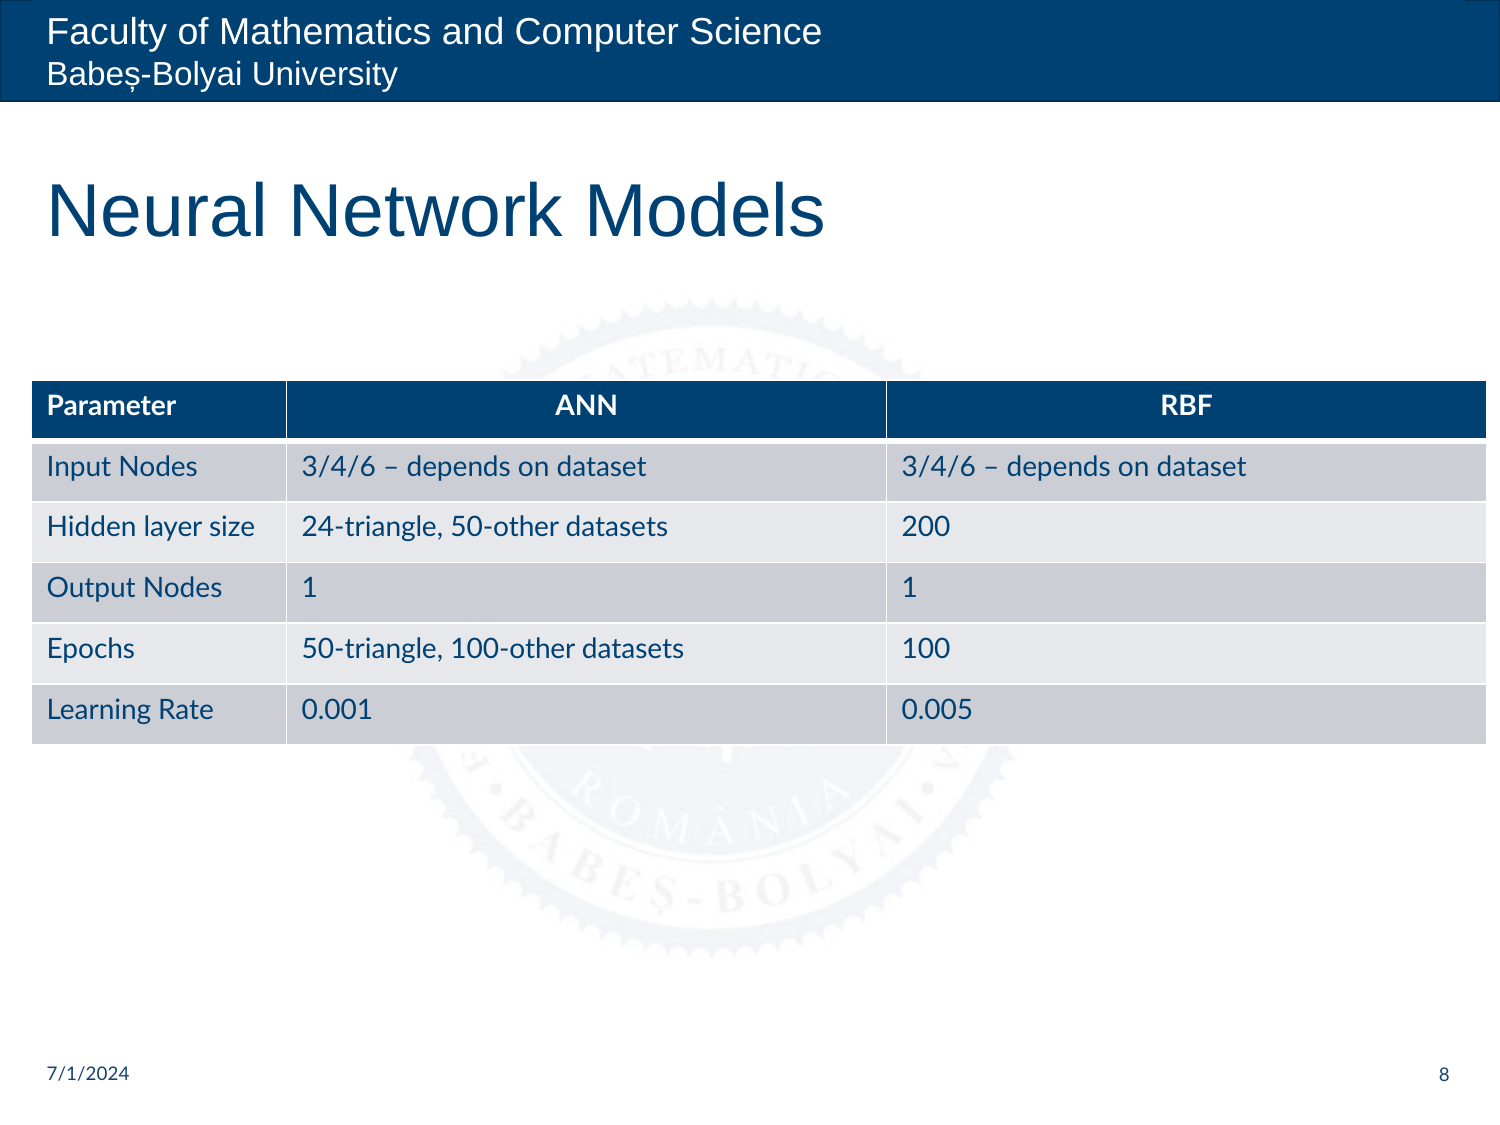

# Neural Network Models
| Parameter | ANN | RBF |
| --- | --- | --- |
| Input Nodes | 3/4/6 – depends on dataset | 3/4/6 – depends on dataset |
| Hidden layer size | 24-triangle, 50-other datasets | 200 |
| Output Nodes | 1 | 1 |
| Epochs | 50-triangle, 100-other datasets | 100 |
| Learning Rate | 0.001 | 0.005 |
7/1/2024
8